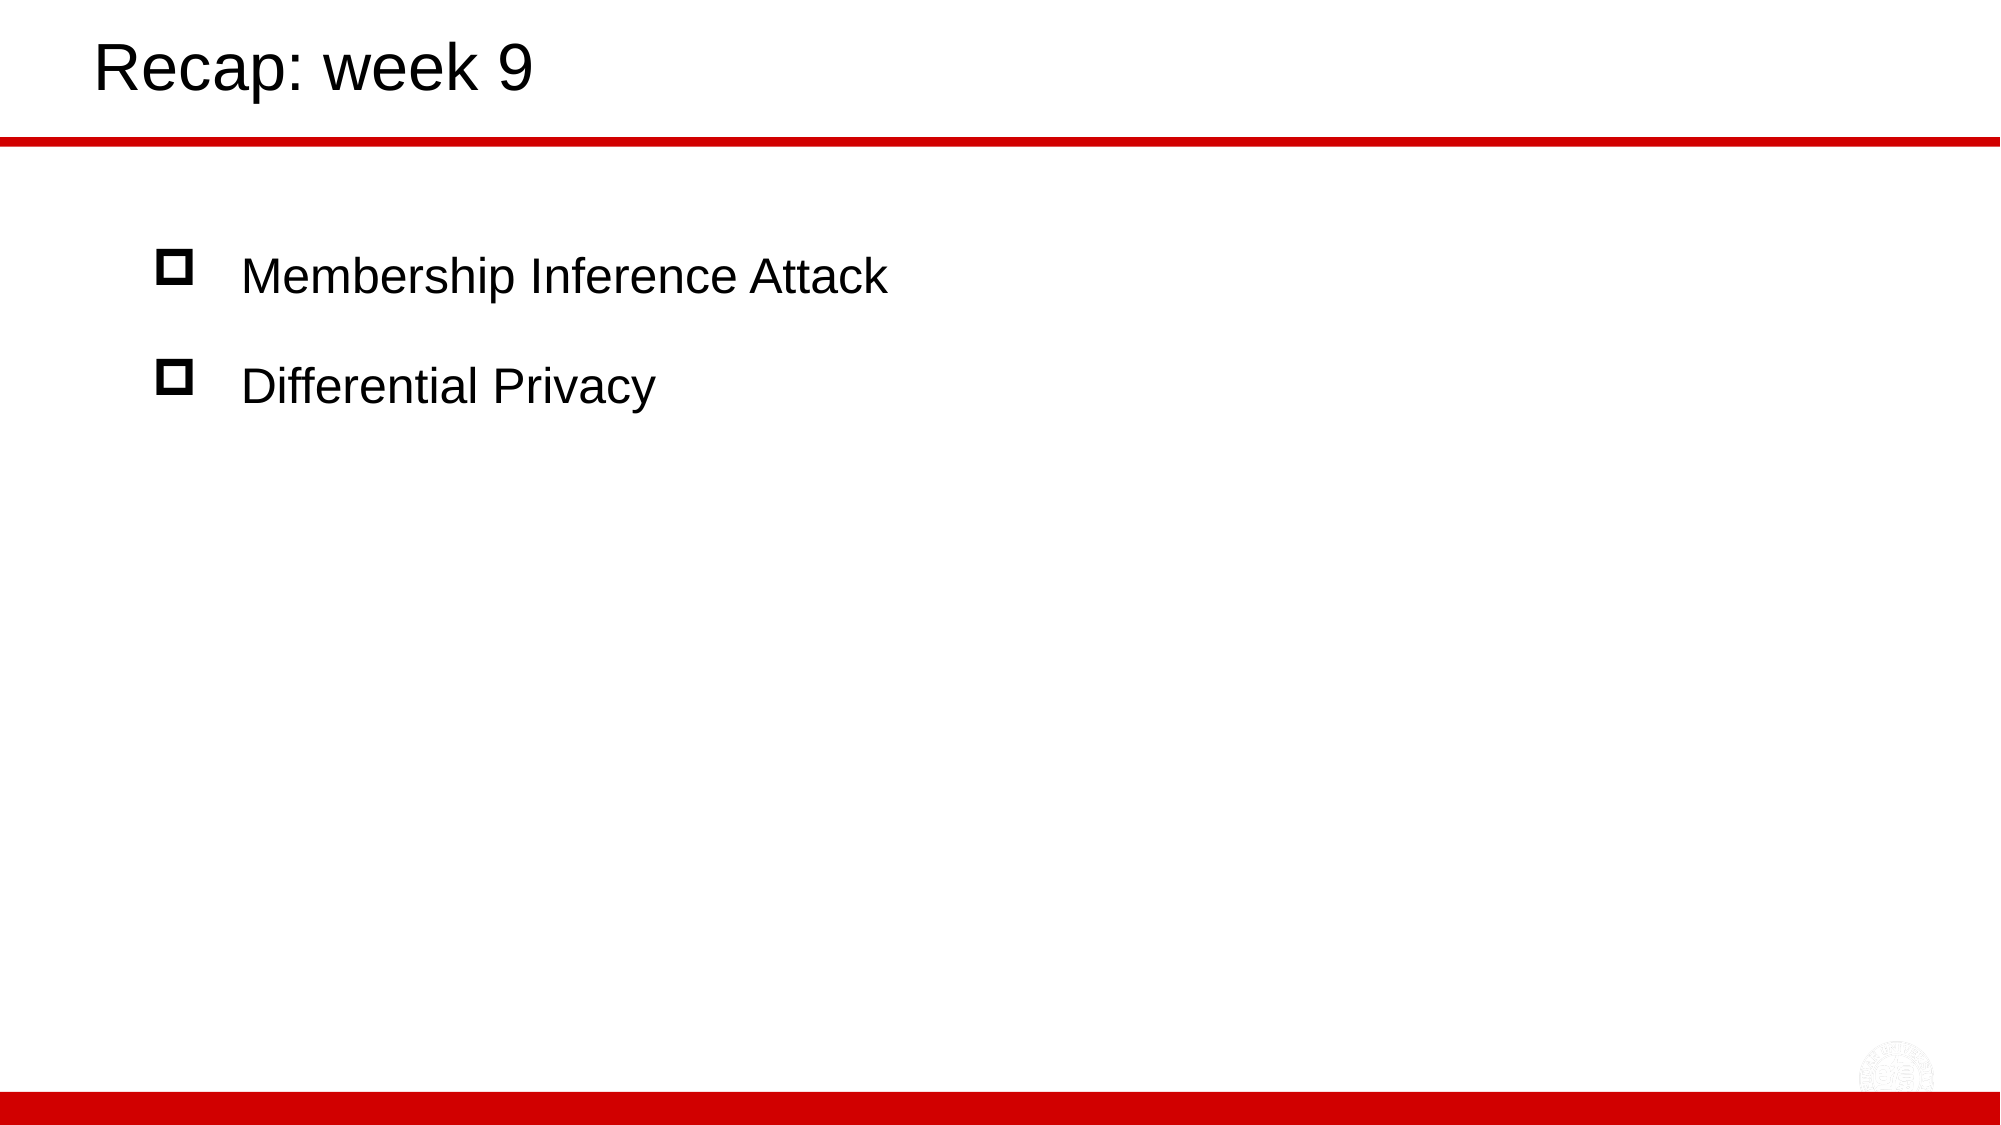

# Recap: week 9
   Membership Inference Attack
   Differential Privacy